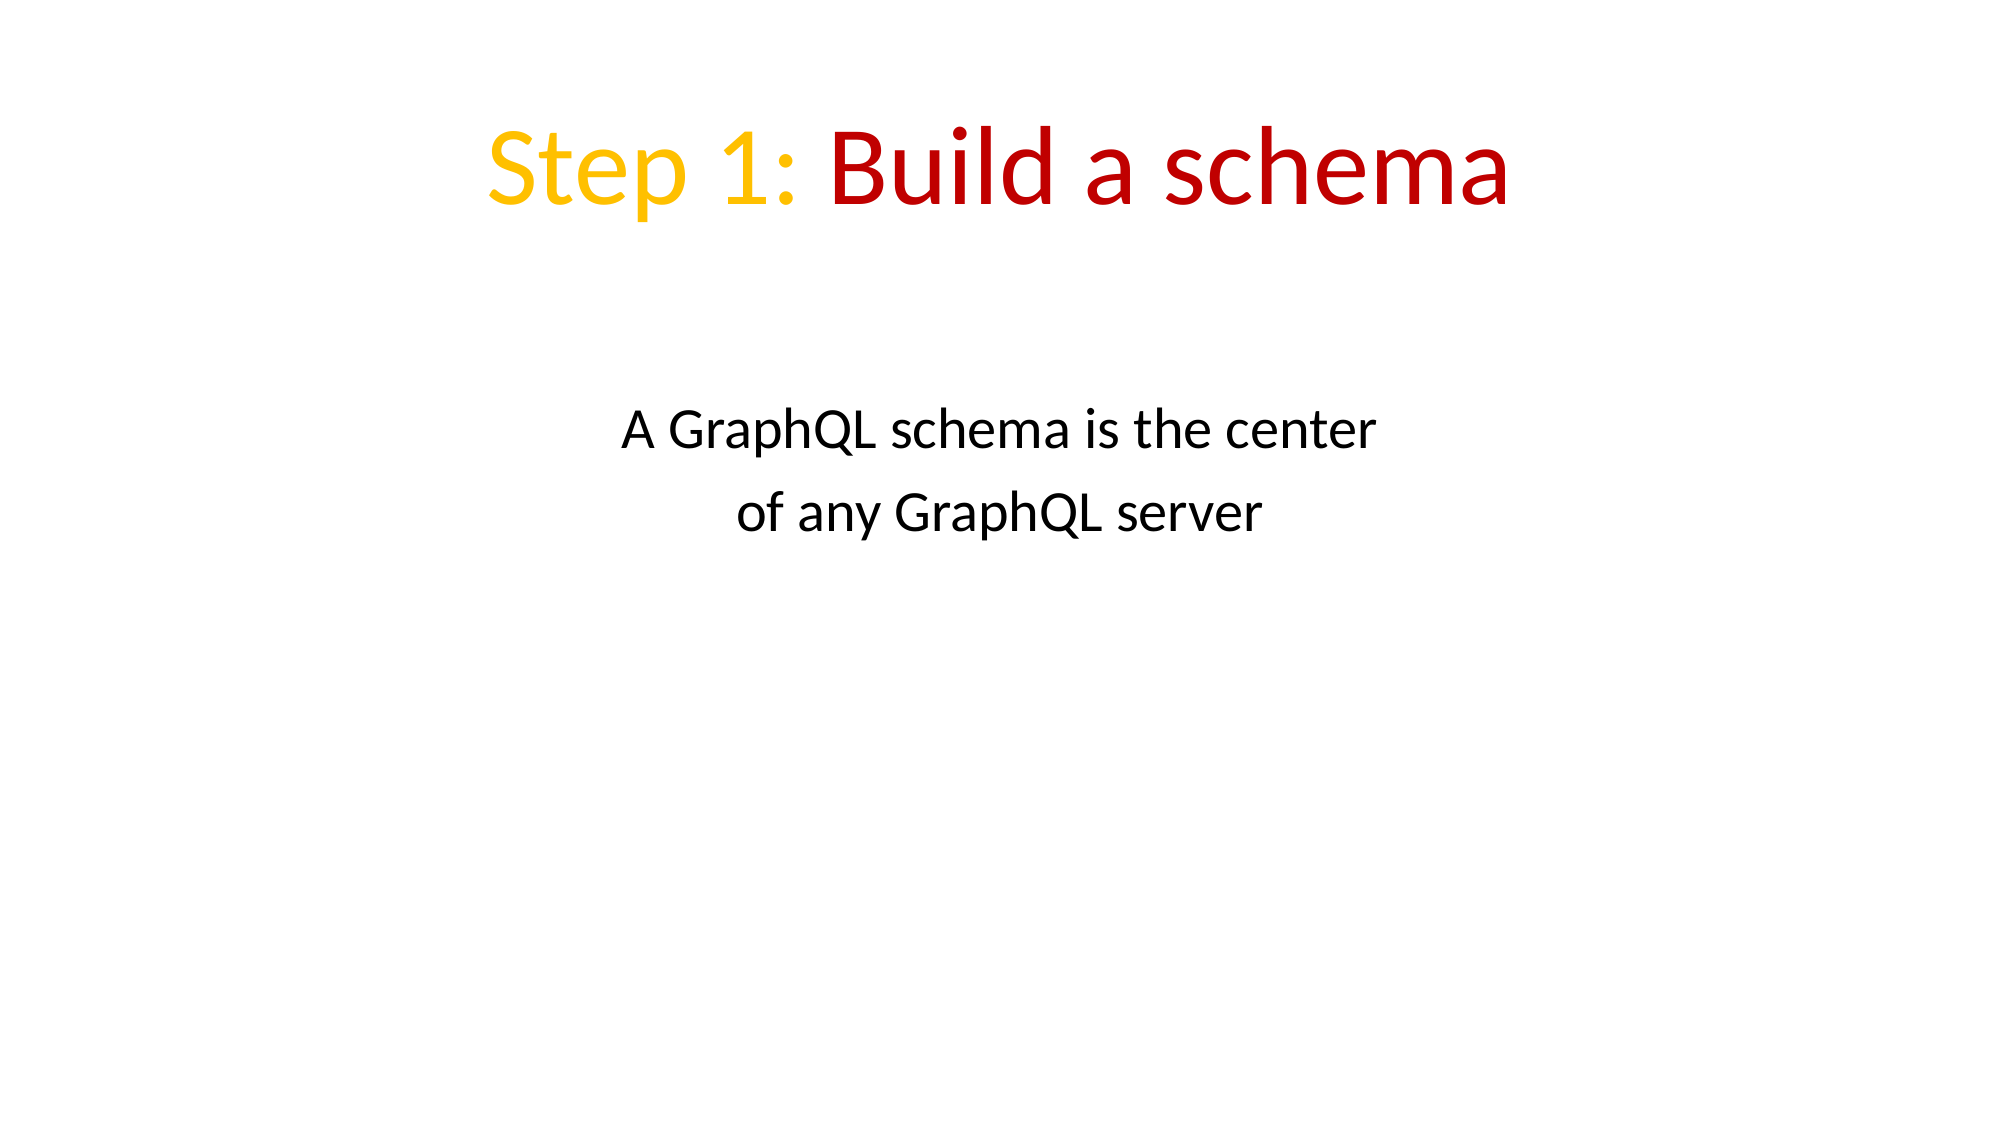

# Step 1: Build a schema

A GraphQL schema is the center
of any GraphQL server